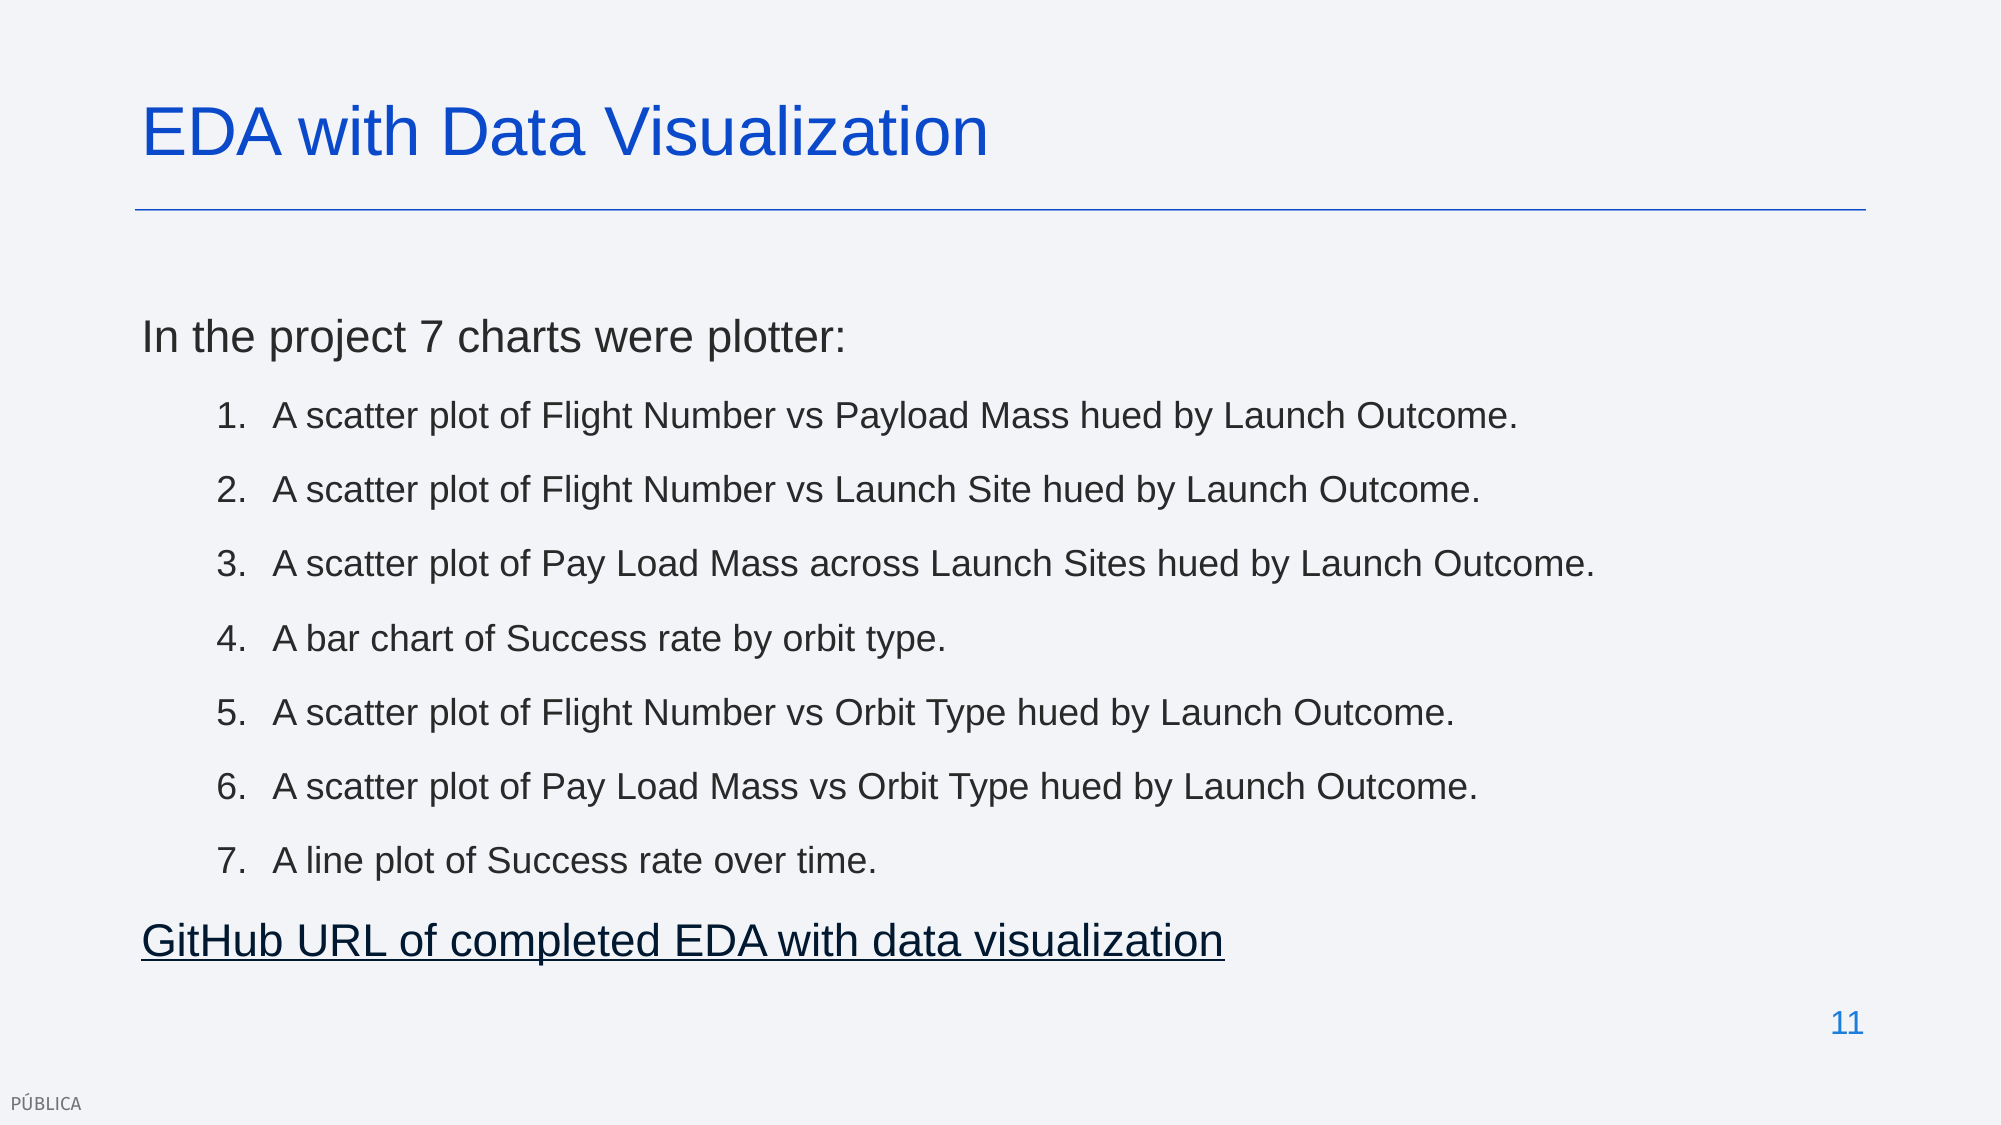

EDA with Data Visualization
In the project 7 charts were plotter:
A scatter plot of Flight Number vs Payload Mass hued by Launch Outcome.
A scatter plot of Flight Number vs Launch Site hued by Launch Outcome.
A scatter plot of Pay Load Mass across Launch Sites hued by Launch Outcome.
A bar chart of Success rate by orbit type.
A scatter plot of Flight Number vs Orbit Type hued by Launch Outcome.
A scatter plot of Pay Load Mass vs Orbit Type hued by Launch Outcome.
A line plot of Success rate over time.
GitHub URL of completed EDA with data visualization

11